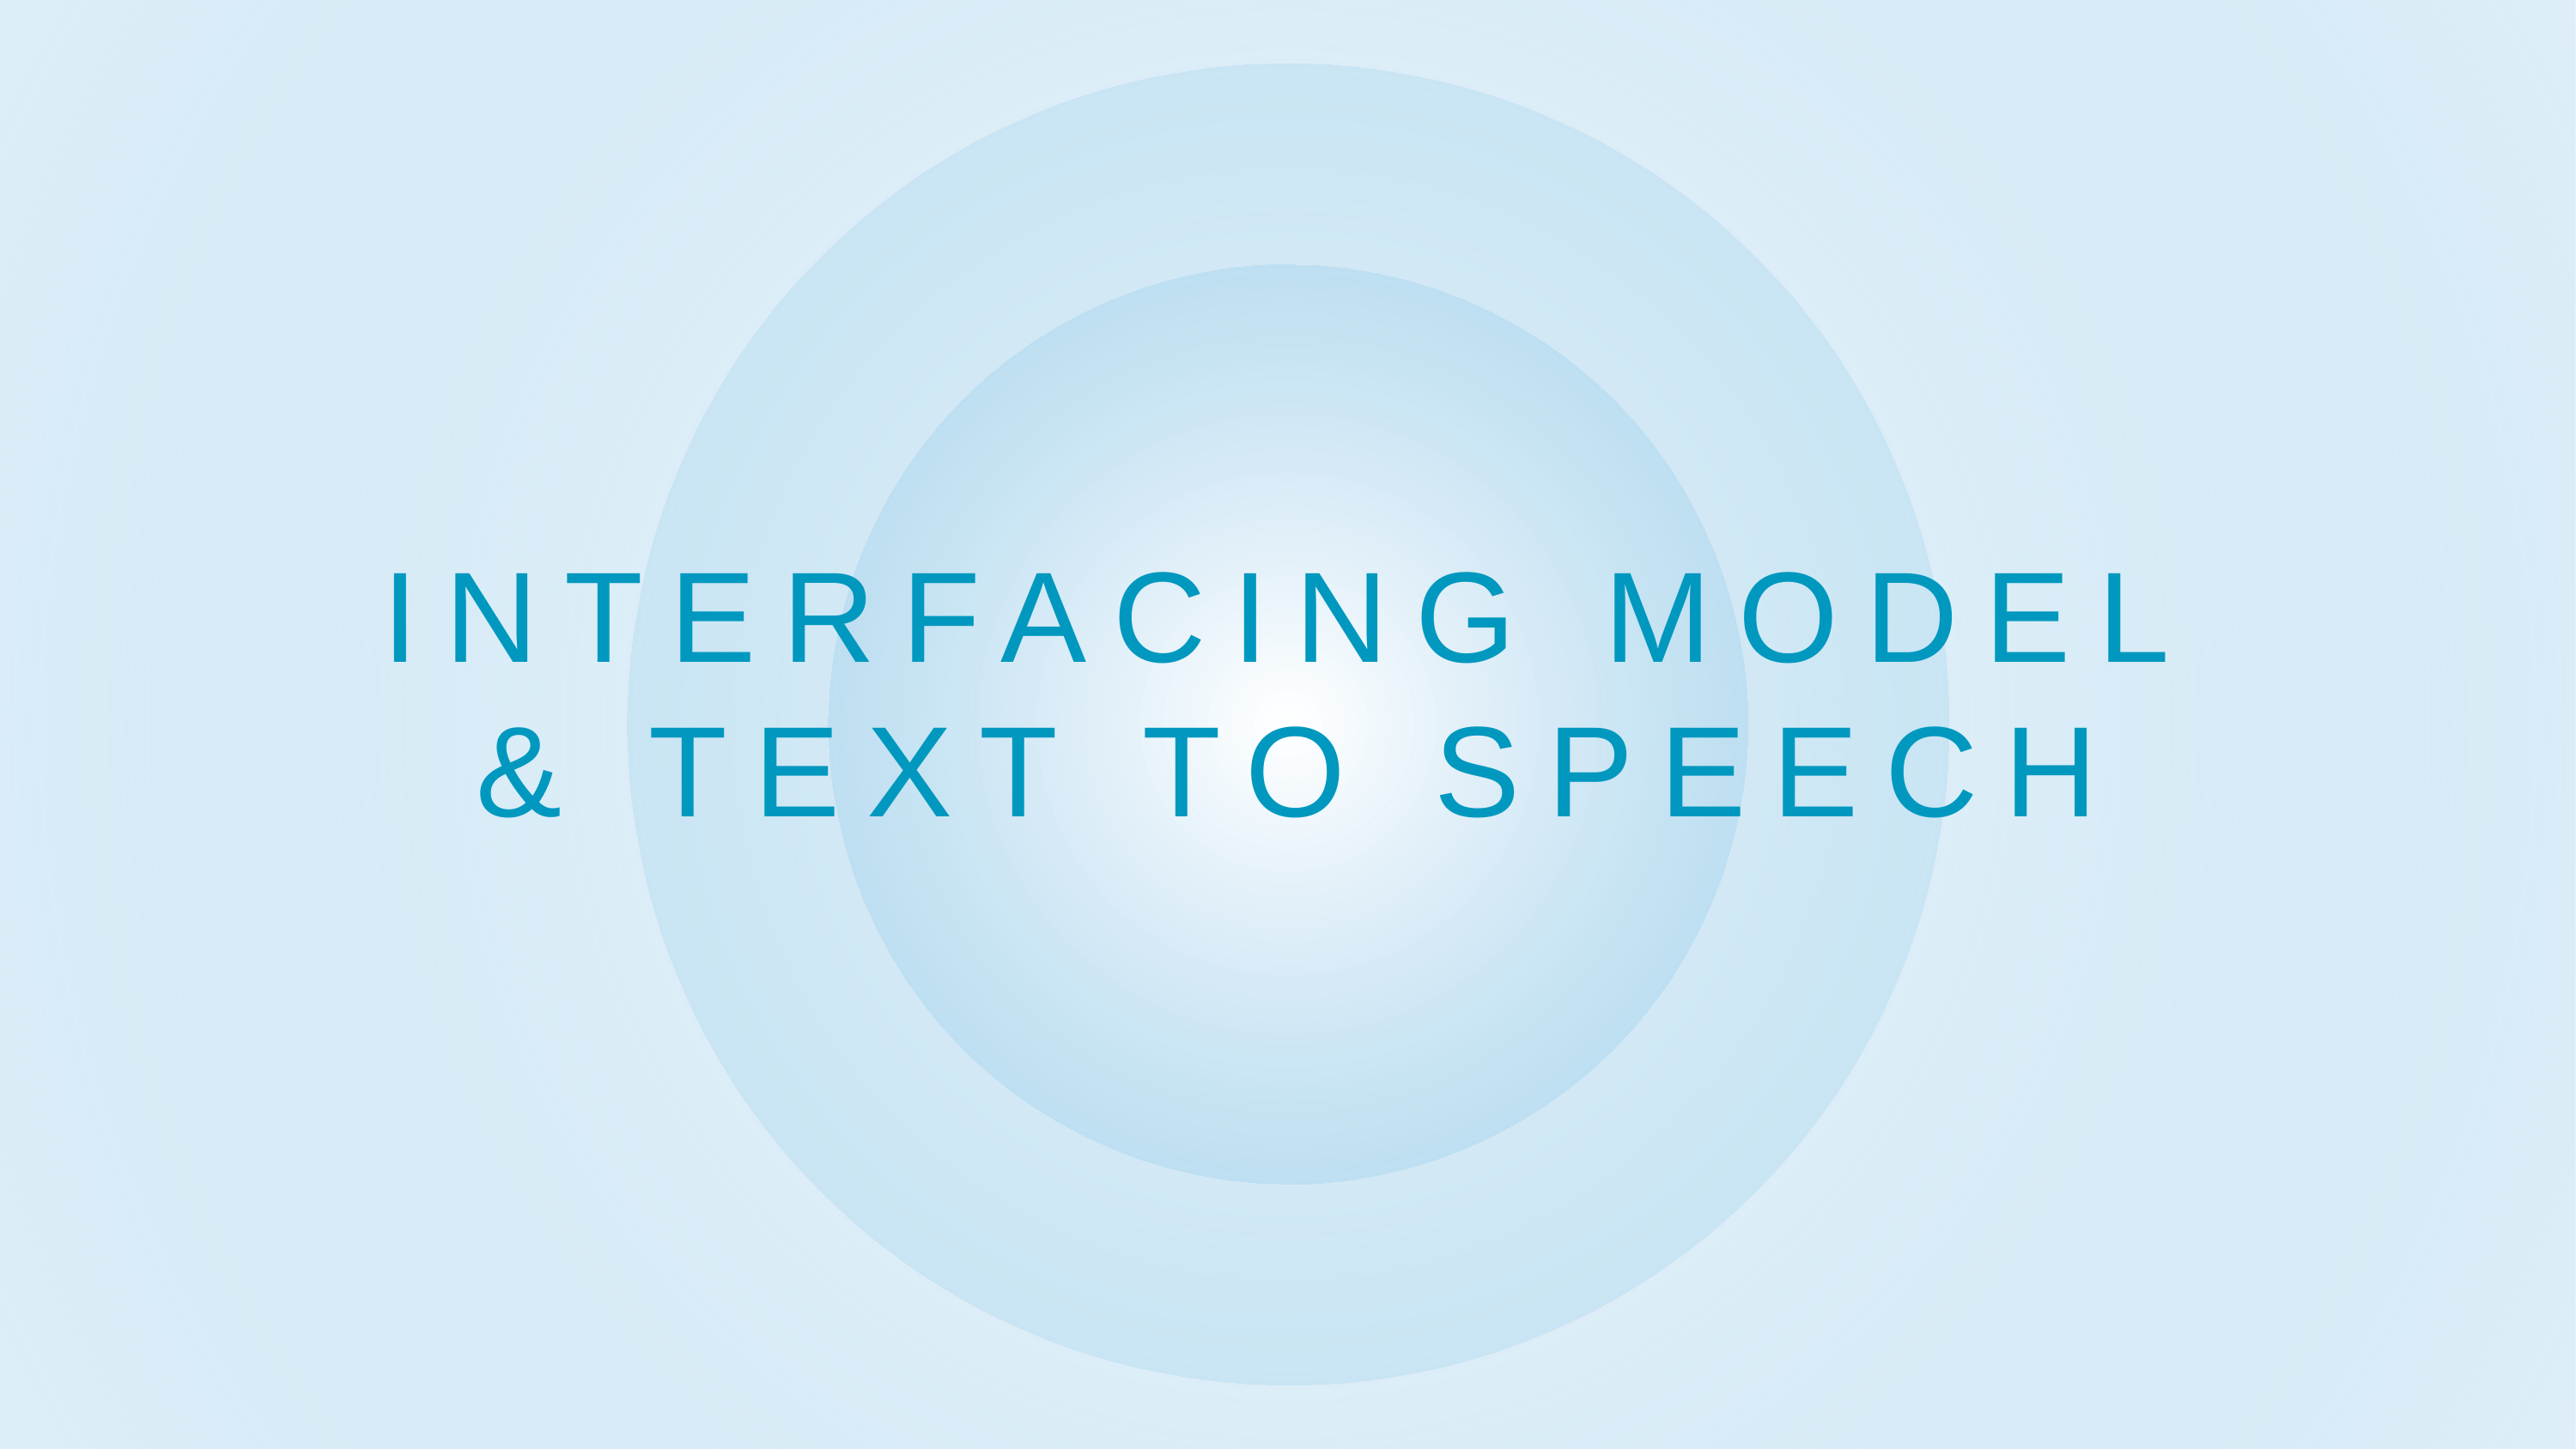

# INTERFACING MODEL & TEXT TO SPEECH